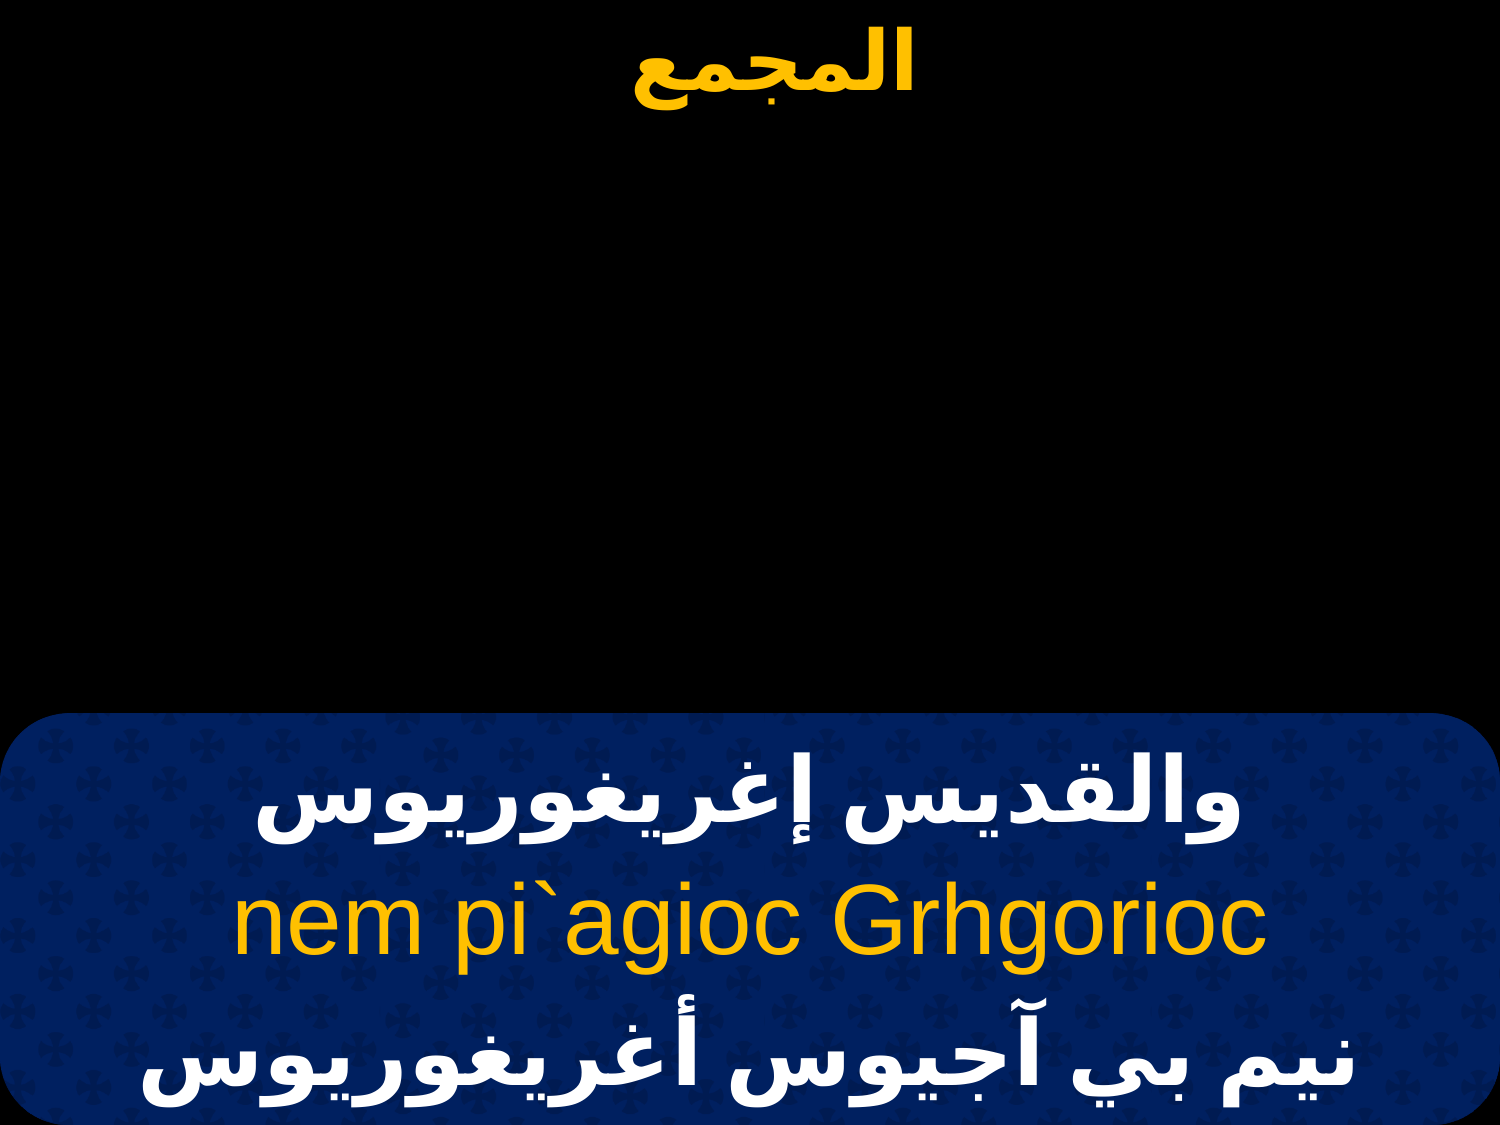

# والقديس إغريغوريوس
nem pi`agioc Grhgorioc
نيم بي آجيوس أغريغوريوس